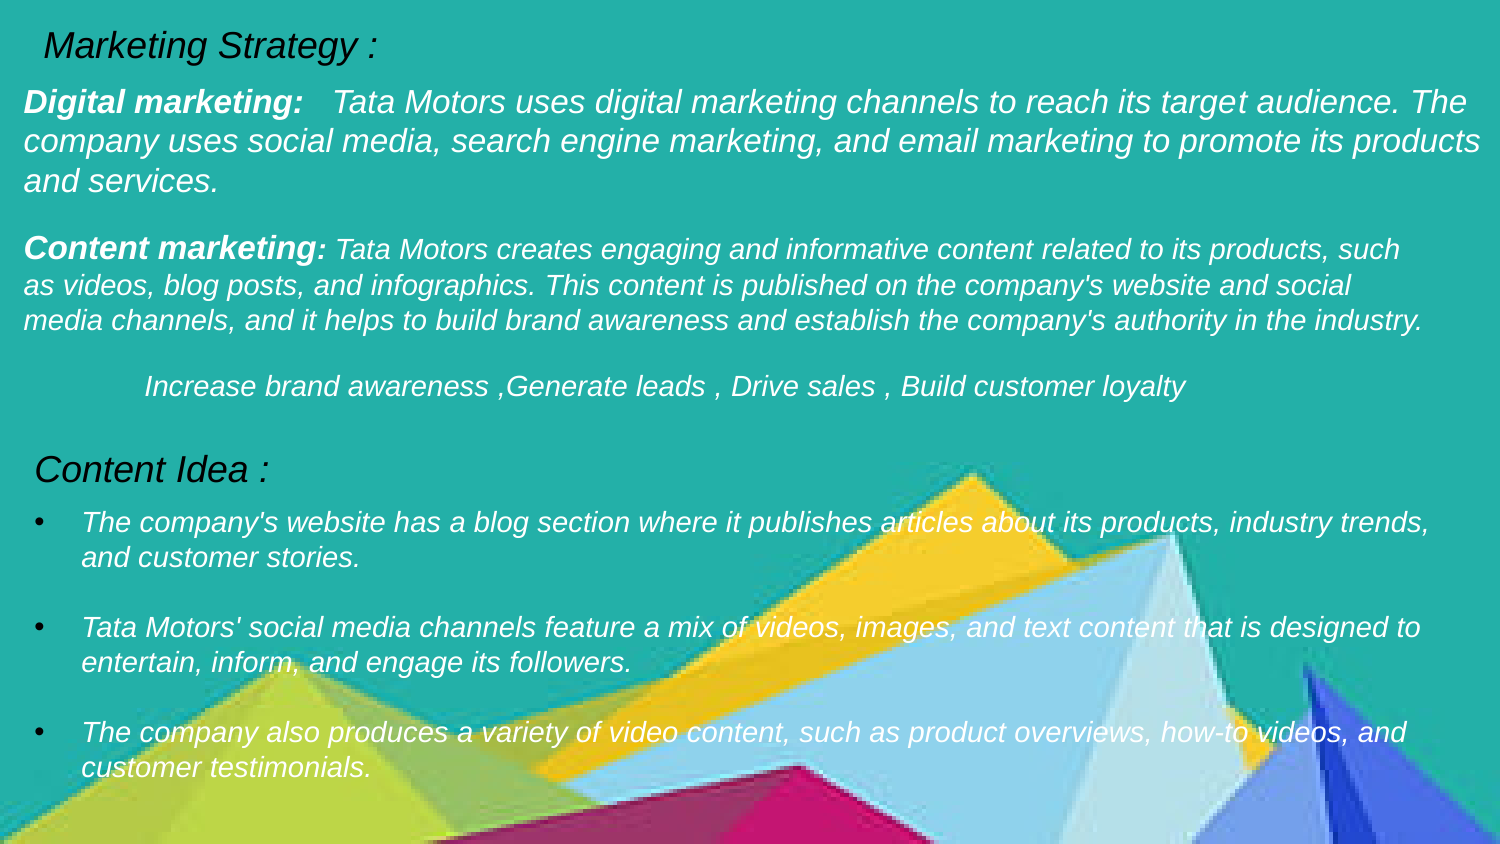

Marketing Strategy :
Digital marketing:   Tata Motors uses digital marketing channels to reach its target audience. The company uses social media, search engine marketing, and email marketing to promote its products and services.

Content marketing: Tata Motors creates engaging and informative content related to its products, such as videos, blog posts, and infographics. This content is published on the company's website and social media channels, and it helps to build brand awareness and establish the company's authority in the industry.
          Increase brand awareness ,Generate leads , Drive sales , Build customer loyalty

Content Idea :
The company's website has a blog section where it publishes articles about its products, industry trends, and customer stories.

Tata Motors' social media channels feature a mix of videos, images, and text content that is designed to entertain, inform, and engage its followers.

The company also produces a variety of video content, such as product overviews, how-to videos, and customer testimonials.